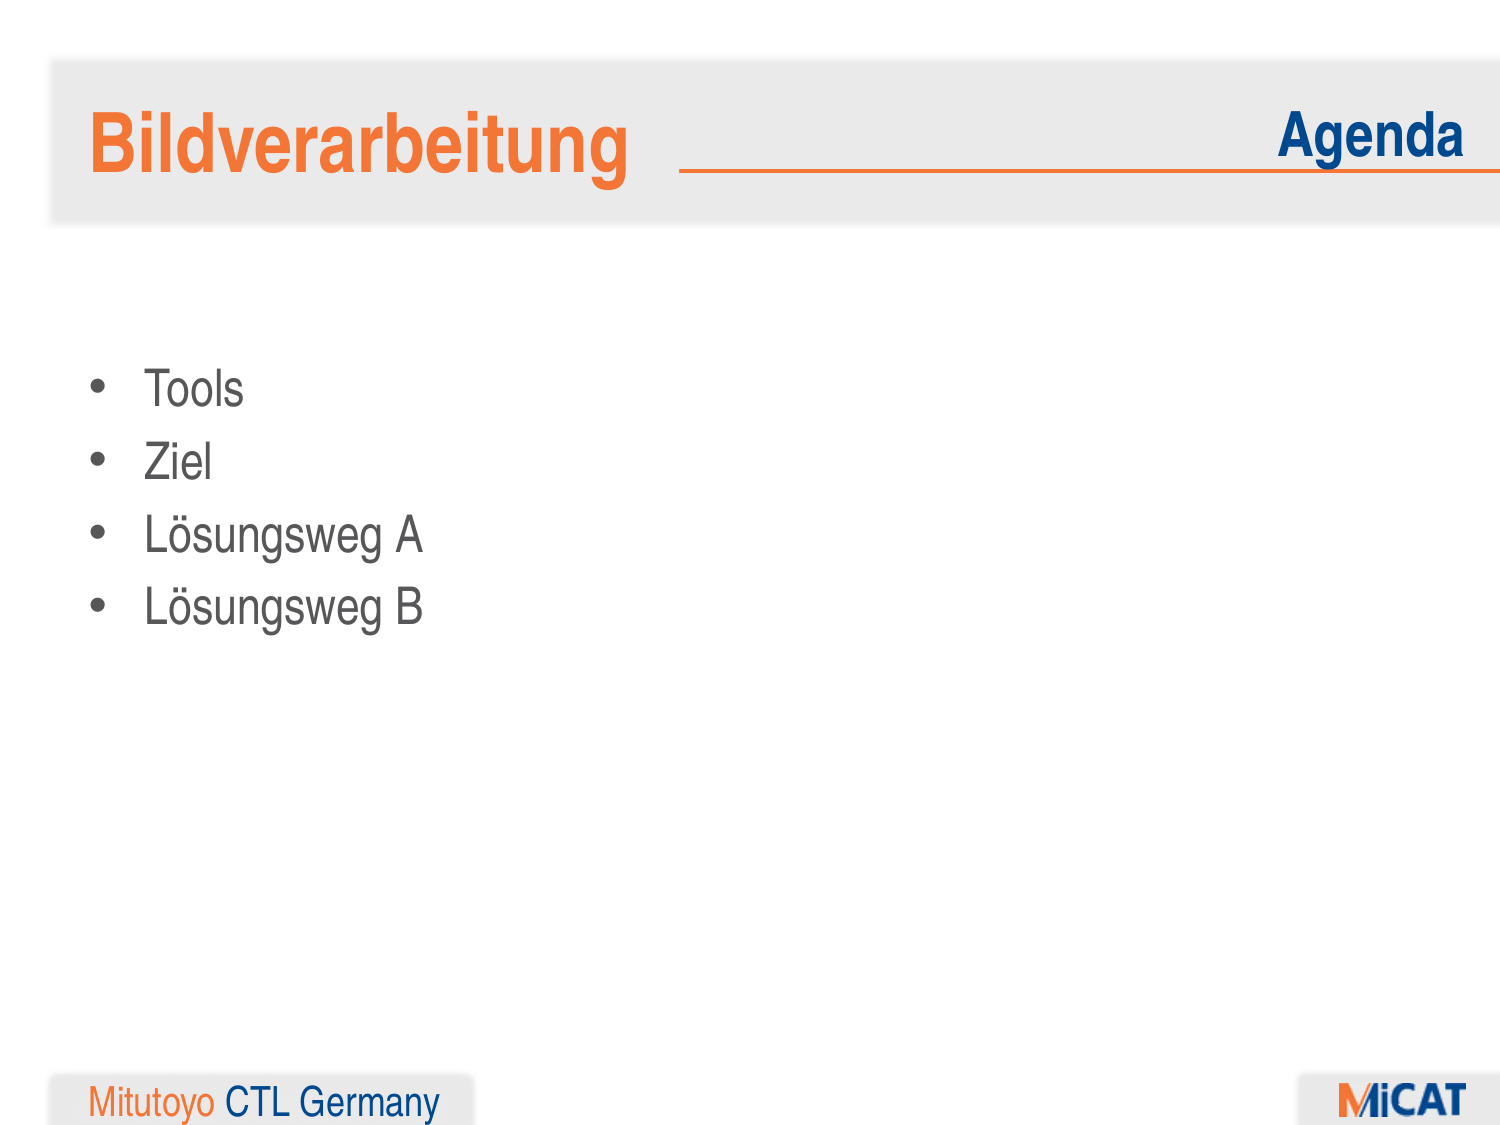

Bildverarbeitung
Agenda

Tools
Ziel
Lösungsweg A
Lösungsweg B